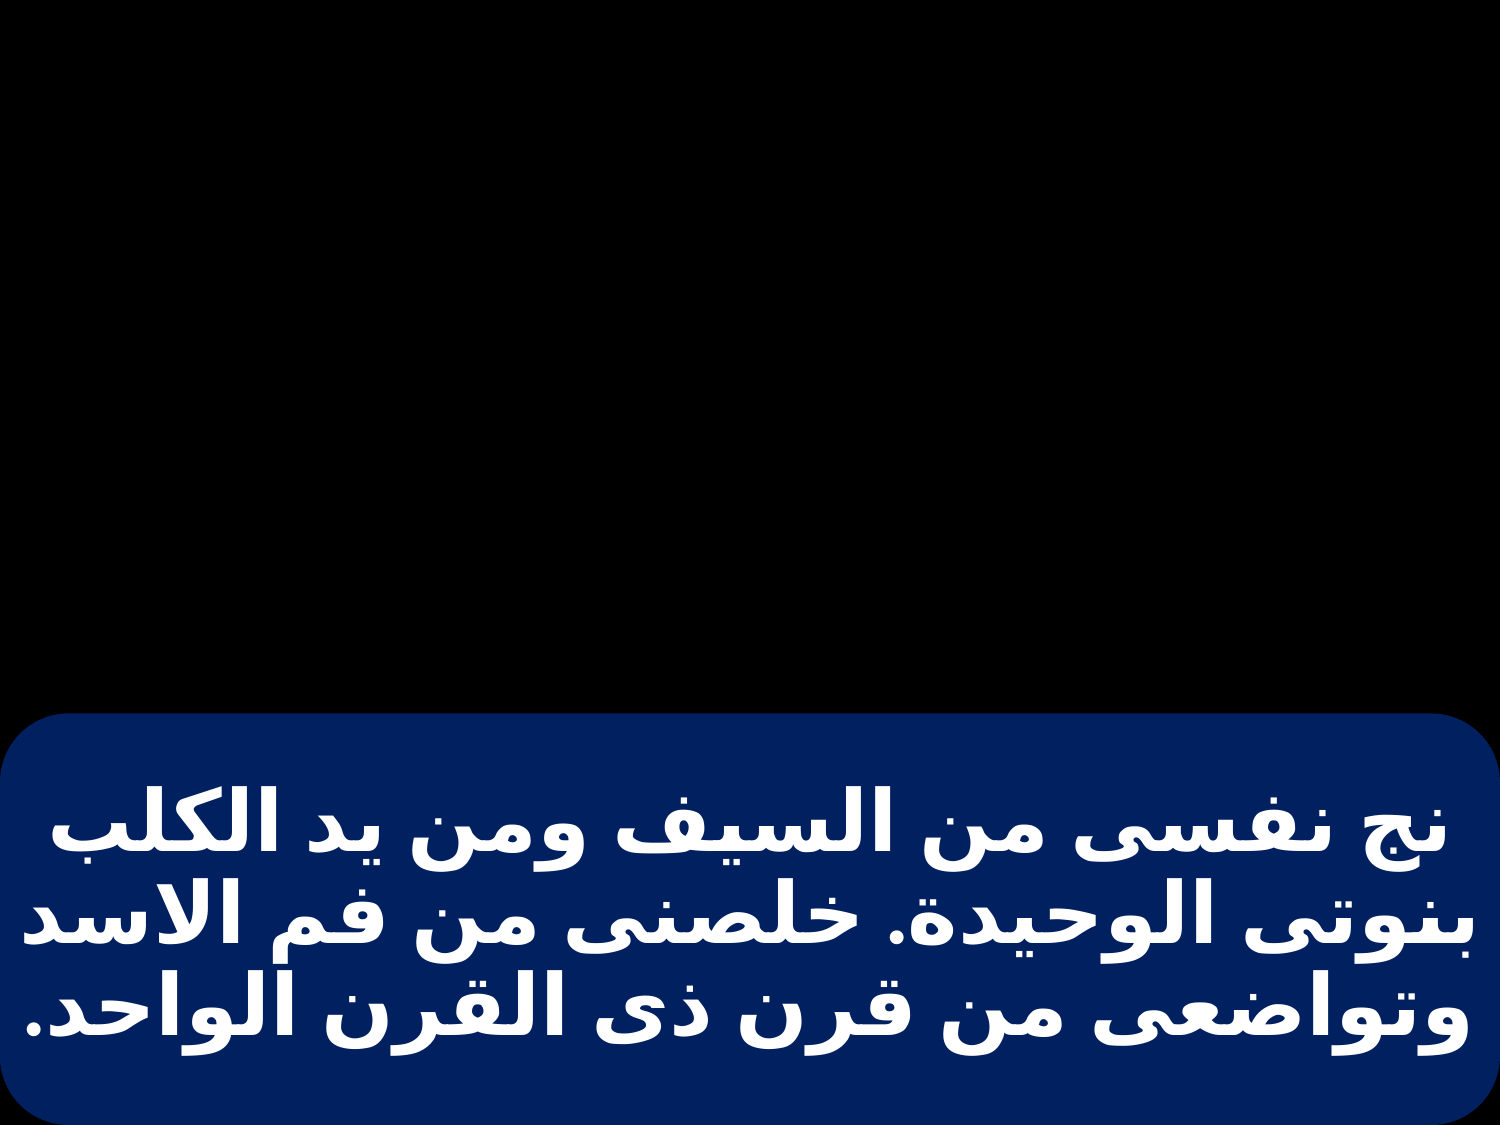

# نج نفسى من السيف ومن يد الكلب بنوتى الوحيدة. خلصنى من فم الاسد وتواضعى من قرن ذى القرن الواحد.